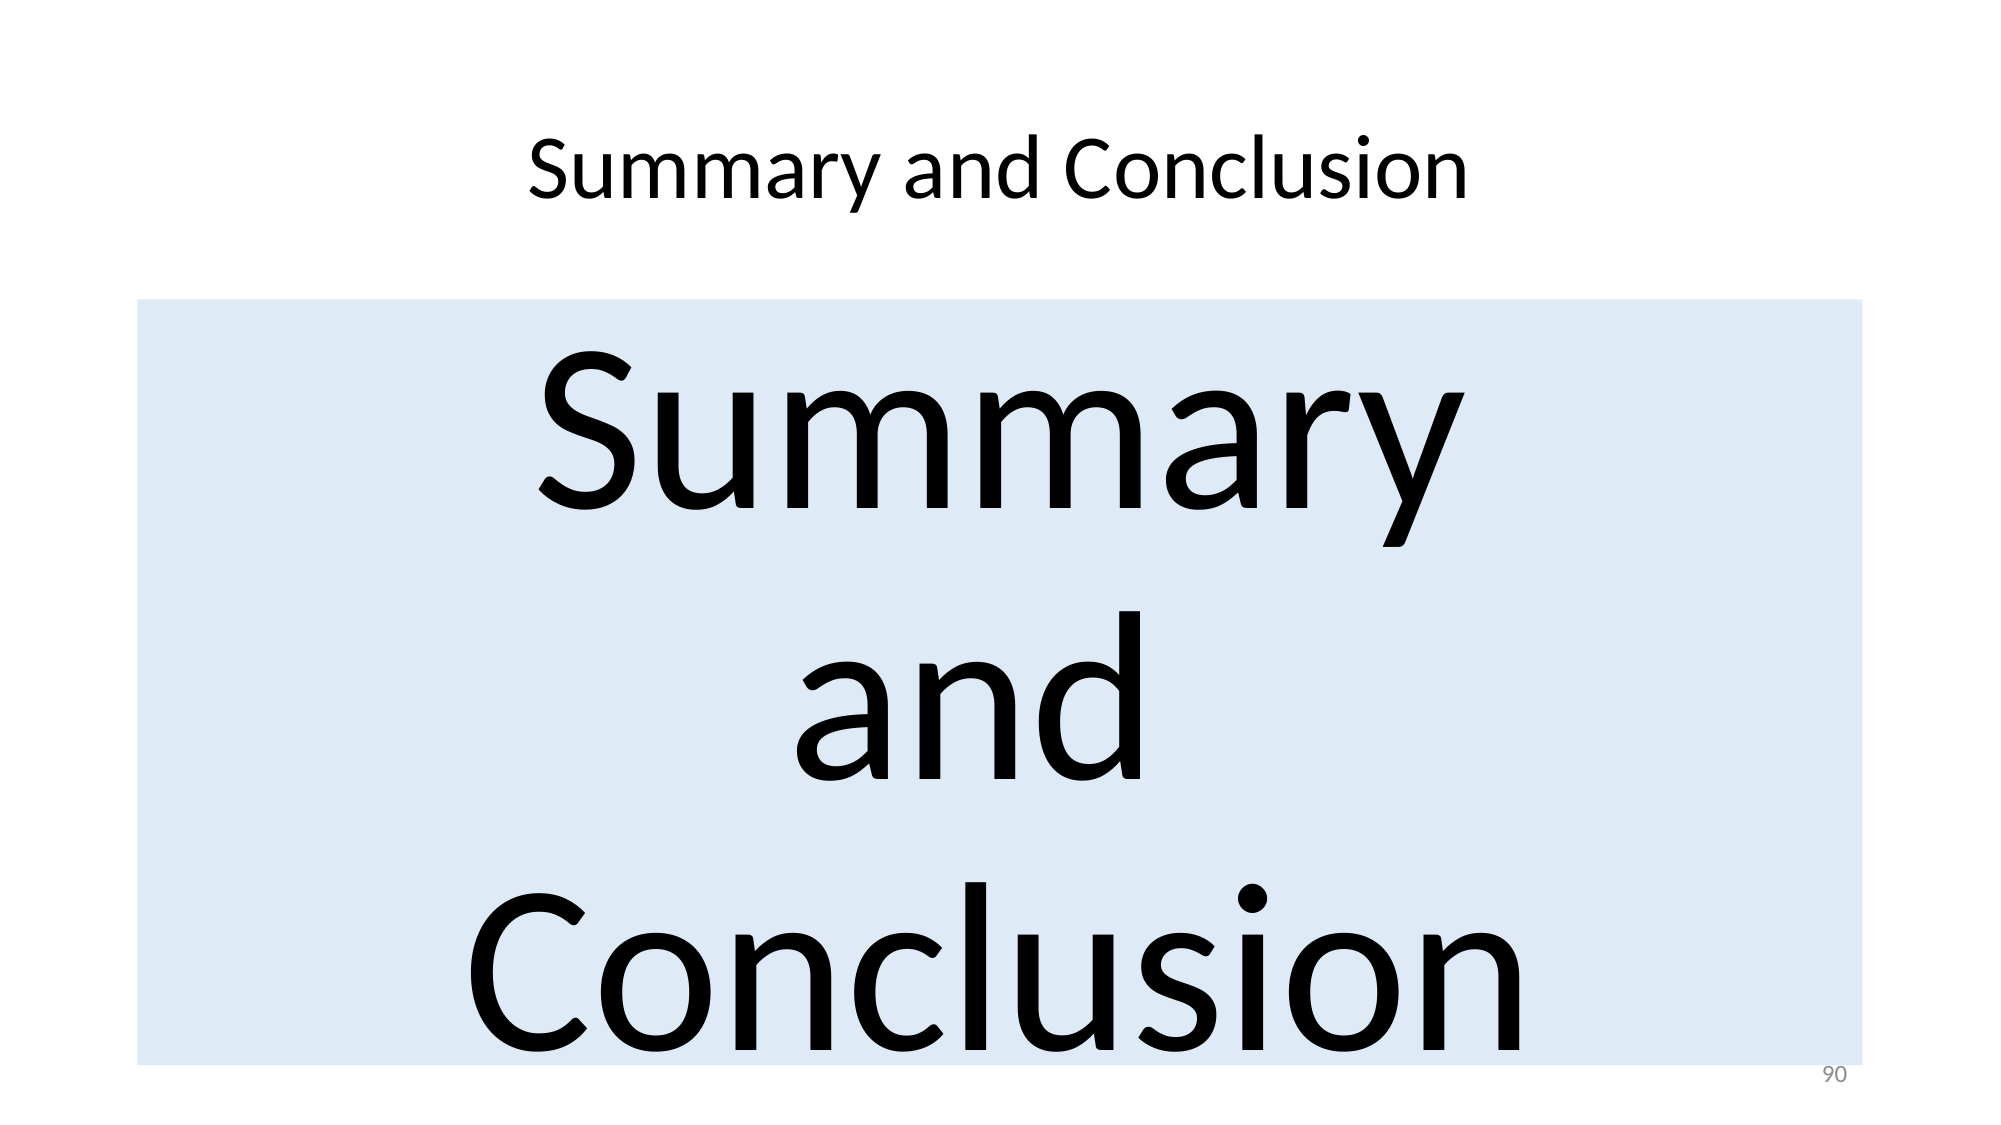

# Summary and Conclusion
Summary
and
Conclusion
90